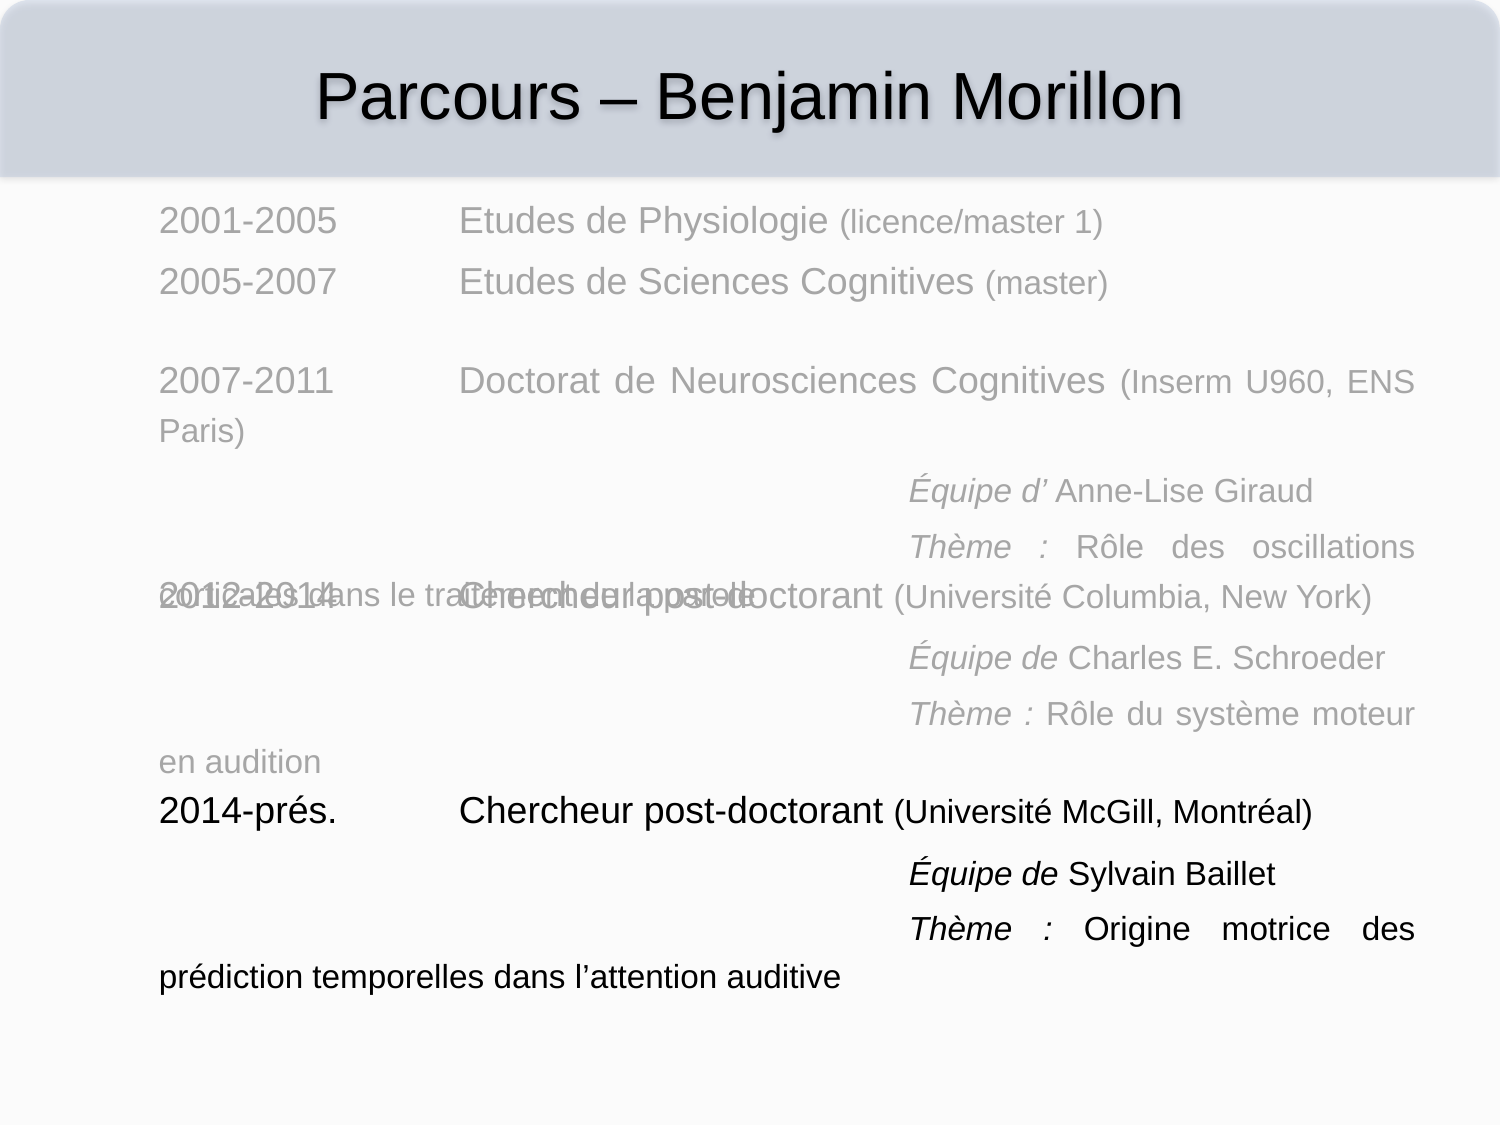

Parcours – Benjamin Morillon
2001-2005	Etudes de Physiologie (licence/master 1)
2005-2007	Etudes de Sciences Cognitives (master)
2007-2011	Doctorat de Neurosciences Cognitives (Inserm U960, ENS Paris)
					Équipe d’ Anne-Lise Giraud
					Thème : Rôle des oscillations corticales dans le traitement de la parole
2012-2014	Chercheur post-doctorant (Université Columbia, New York)
					Équipe de Charles E. Schroeder
					Thème : Rôle du système moteur en audition
2014-prés.	Chercheur post-doctorant (Université McGill, Montréal)
					Équipe de Sylvain Baillet
					Thème : Origine motrice des prédiction temporelles dans l’attention auditive